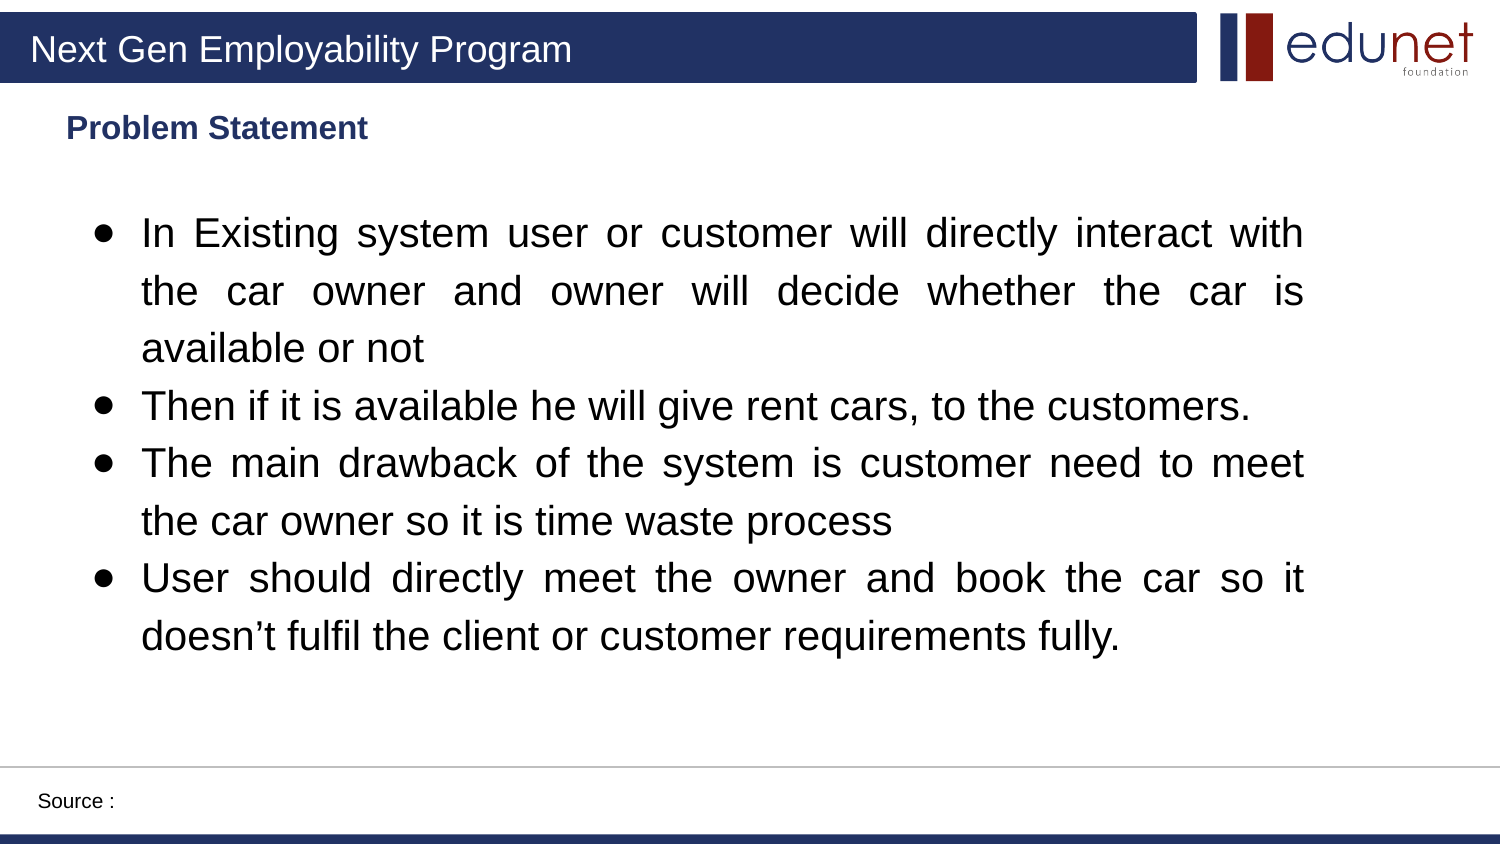

# Problem Statement
In Existing system user or customer will directly interact with the car owner and owner will decide whether the car is available or not
Then if it is available he will give rent cars, to the customers.
The main drawback of the system is customer need to meet the car owner so it is time waste process
User should directly meet the owner and book the car so it doesn’t fulfil the client or customer requirements fully.
Source :